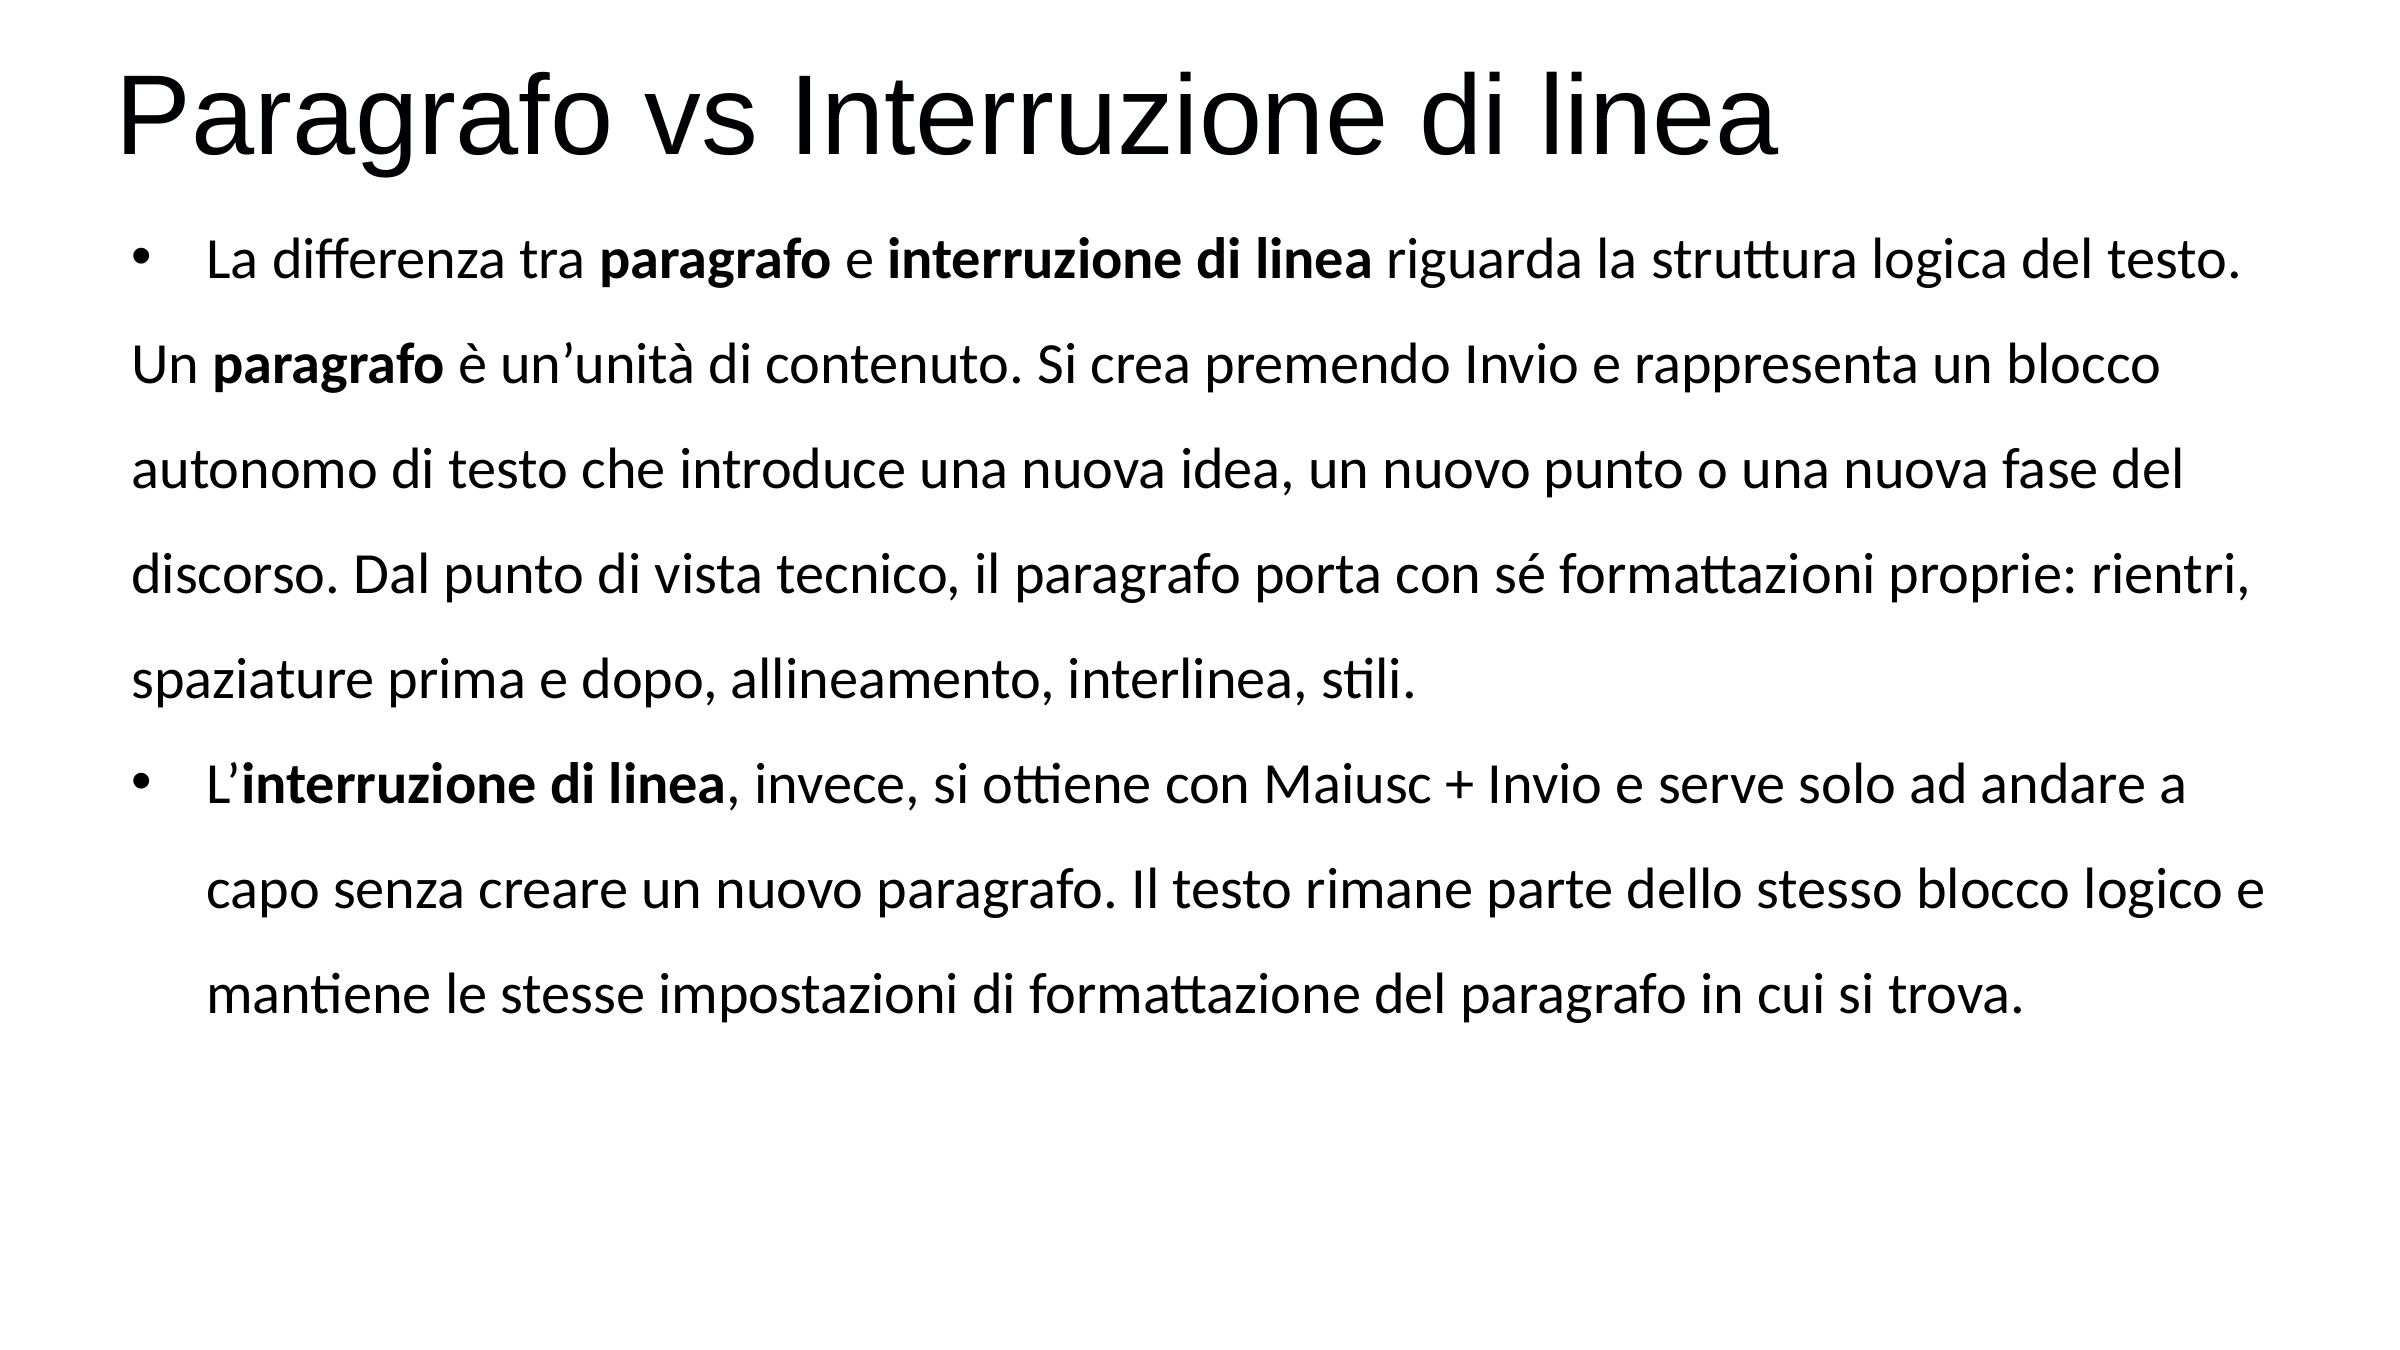

Paragrafo vs Interruzione di linea
La differenza tra paragrafo e interruzione di linea riguarda la struttura logica del testo.
Un paragrafo è un’unità di contenuto. Si crea premendo Invio e rappresenta un blocco autonomo di testo che introduce una nuova idea, un nuovo punto o una nuova fase del discorso. Dal punto di vista tecnico, il paragrafo porta con sé formattazioni proprie: rientri, spaziature prima e dopo, allineamento, interlinea, stili.
L’interruzione di linea, invece, si ottiene con Maiusc + Invio e serve solo ad andare a capo senza creare un nuovo paragrafo. Il testo rimane parte dello stesso blocco logico e mantiene le stesse impostazioni di formattazione del paragrafo in cui si trova.